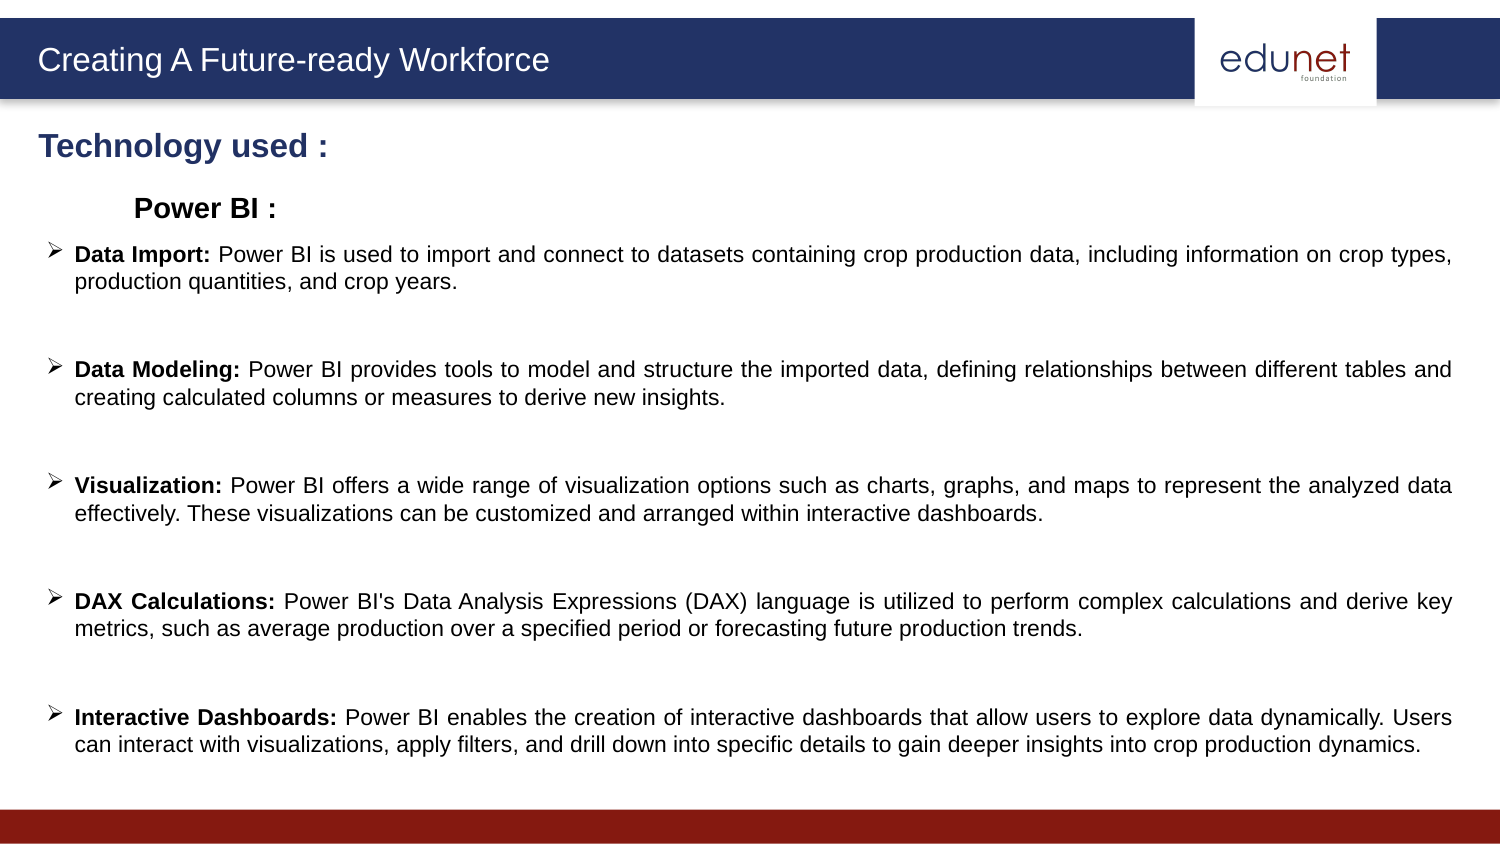

Technology used :
Power BI :
Data Import: Power BI is used to import and connect to datasets containing crop production data, including information on crop types, production quantities, and crop years.

Data Modeling: Power BI provides tools to model and structure the imported data, defining relationships between different tables and creating calculated columns or measures to derive new insights.

Visualization: Power BI offers a wide range of visualization options such as charts, graphs, and maps to represent the analyzed data effectively. These visualizations can be customized and arranged within interactive dashboards.

DAX Calculations: Power BI's Data Analysis Expressions (DAX) language is utilized to perform complex calculations and derive key metrics, such as average production over a specified period or forecasting future production trends.

Interactive Dashboards: Power BI enables the creation of interactive dashboards that allow users to explore data dynamically. Users can interact with visualizations, apply filters, and drill down into specific details to gain deeper insights into crop production dynamics.